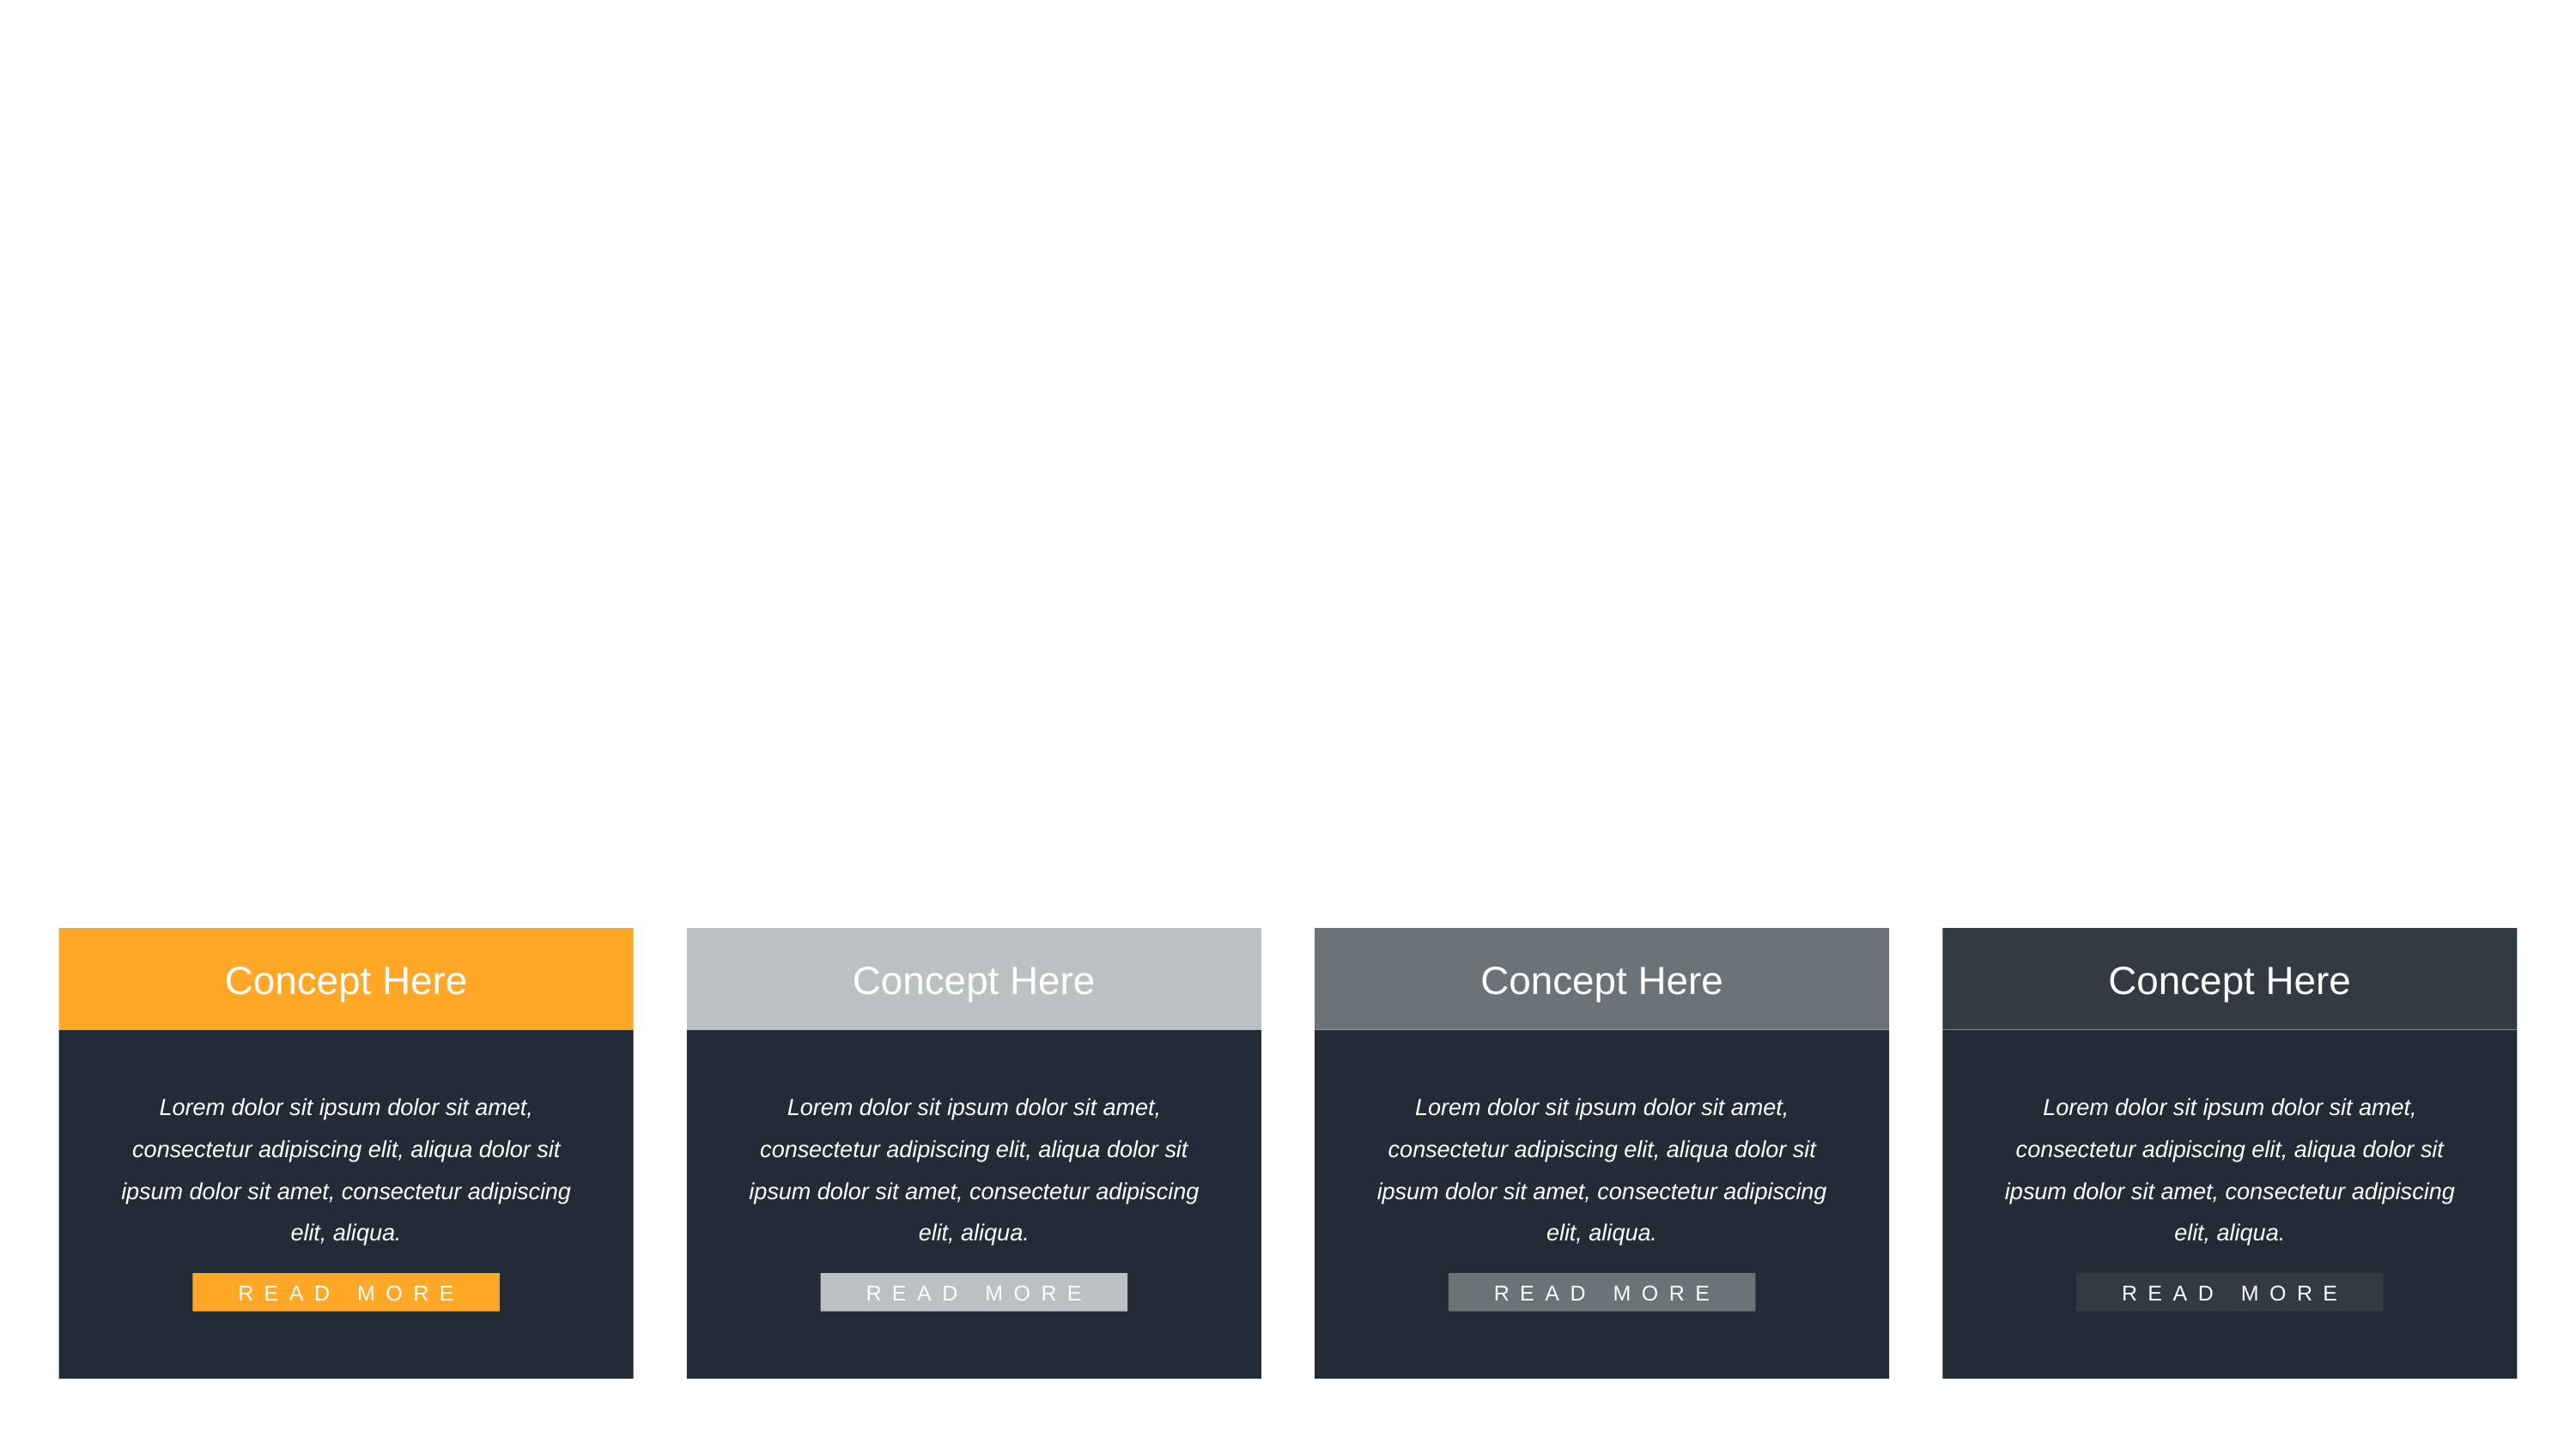

Concept Here
Concept Here
Concept Here
Concept Here

Lorem dolor sit ipsum dolor sit amet, consectetur adipiscing elit, aliqua dolor sit ipsum dolor sit amet, consectetur adipiscing elit, aliqua.

Lorem dolor sit ipsum dolor sit amet, consectetur adipiscing elit, aliqua dolor sit ipsum dolor sit amet, consectetur adipiscing elit, aliqua.

Lorem dolor sit ipsum dolor sit amet, consectetur adipiscing elit, aliqua dolor sit ipsum dolor sit amet, consectetur adipiscing elit, aliqua.

Lorem dolor sit ipsum dolor sit amet, consectetur adipiscing elit, aliqua dolor sit ipsum dolor sit amet, consectetur adipiscing elit, aliqua.

READ MORE
READ MORE
READ MORE
READ MORE